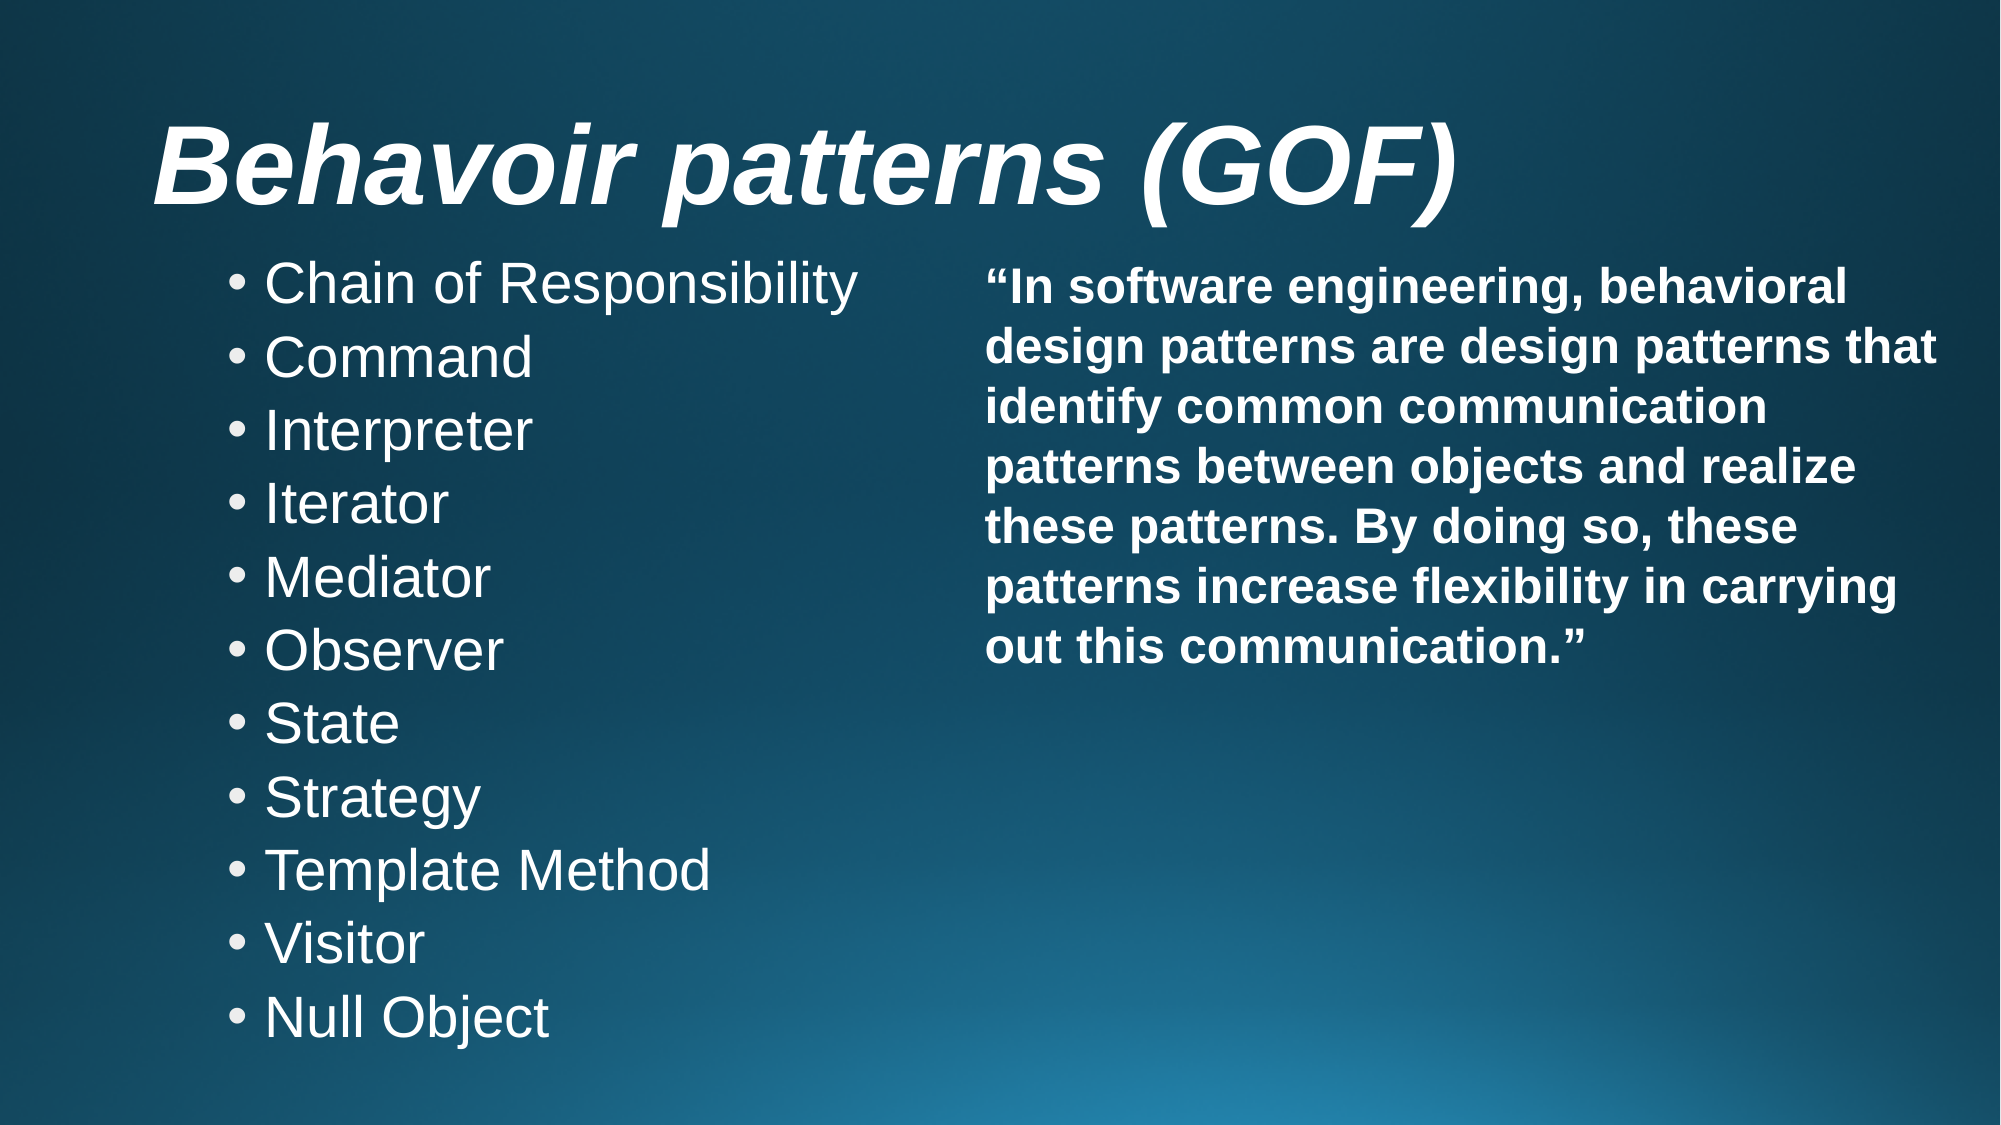

# Behavoir patterns (GOF)
Chain of Responsibility
Command
Interpreter
Iterator
Mediator
Observer
State
Strategy
Template Method
Visitor
Null Object

“In software engineering, behavioral design patterns are design patterns that identify common communication patterns between objects and realize these patterns. By doing so, these patterns increase flexibility in carrying out this communication.”